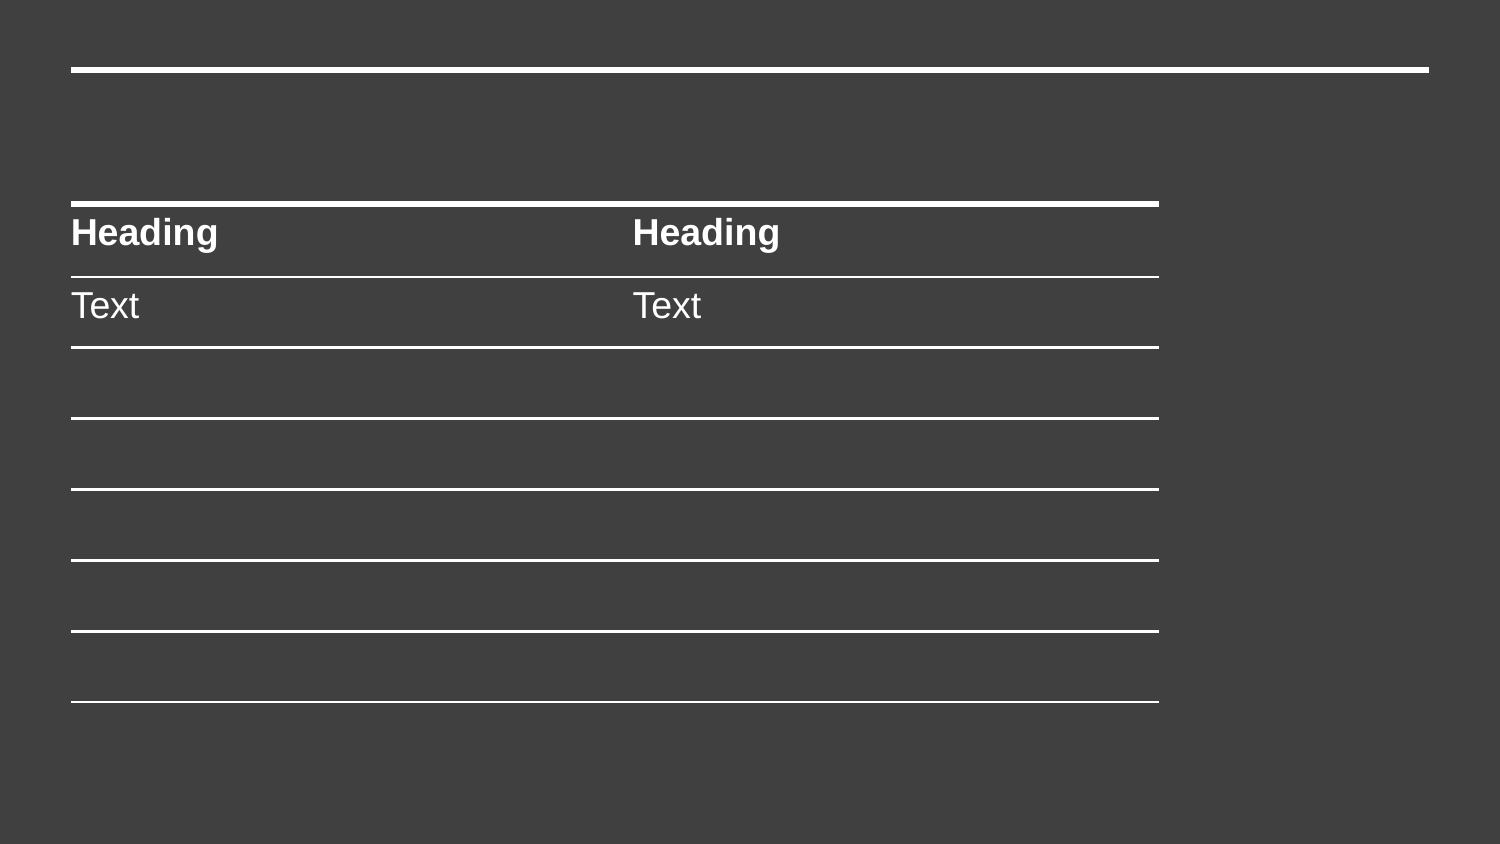

| Heading | Heading |
| --- | --- |
| Text | Text |
|  |  |
|  |  |
|  |  |
|  |  |
|  |  |
|  |  |